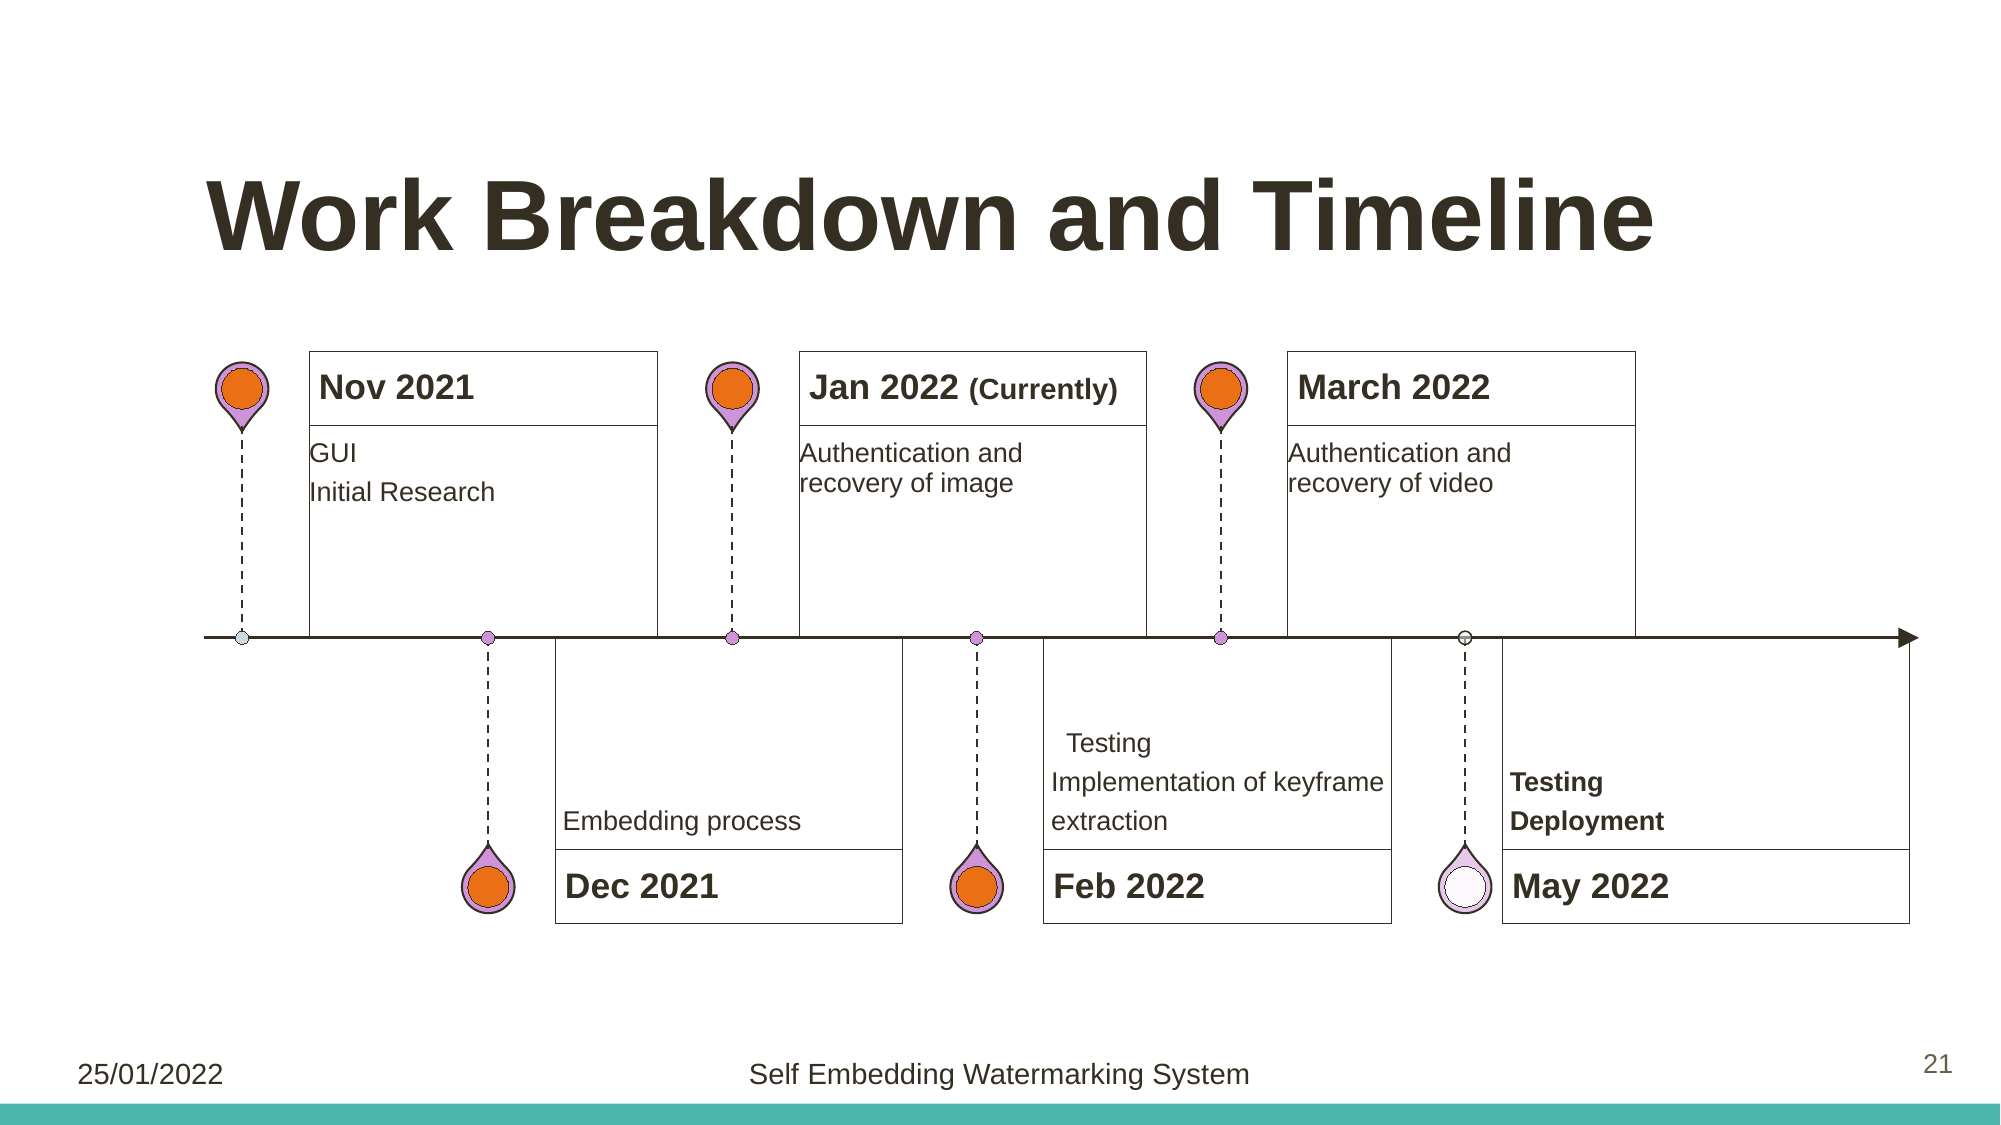

# Work Breakdown and Timeline

 Nov 2021

 Jan 2022 (Currently)

 March 2022

GUI
Initial Research

Authentication and recovery of image

Authentication and recovery of video

 Embedding process

   Testing
 Implementation of keyframe
 extraction

 Testing
 Deployment

 Dec 2021

 Feb 2022

 May 2022

21
25/01/2022
Self Embedding Watermarking System